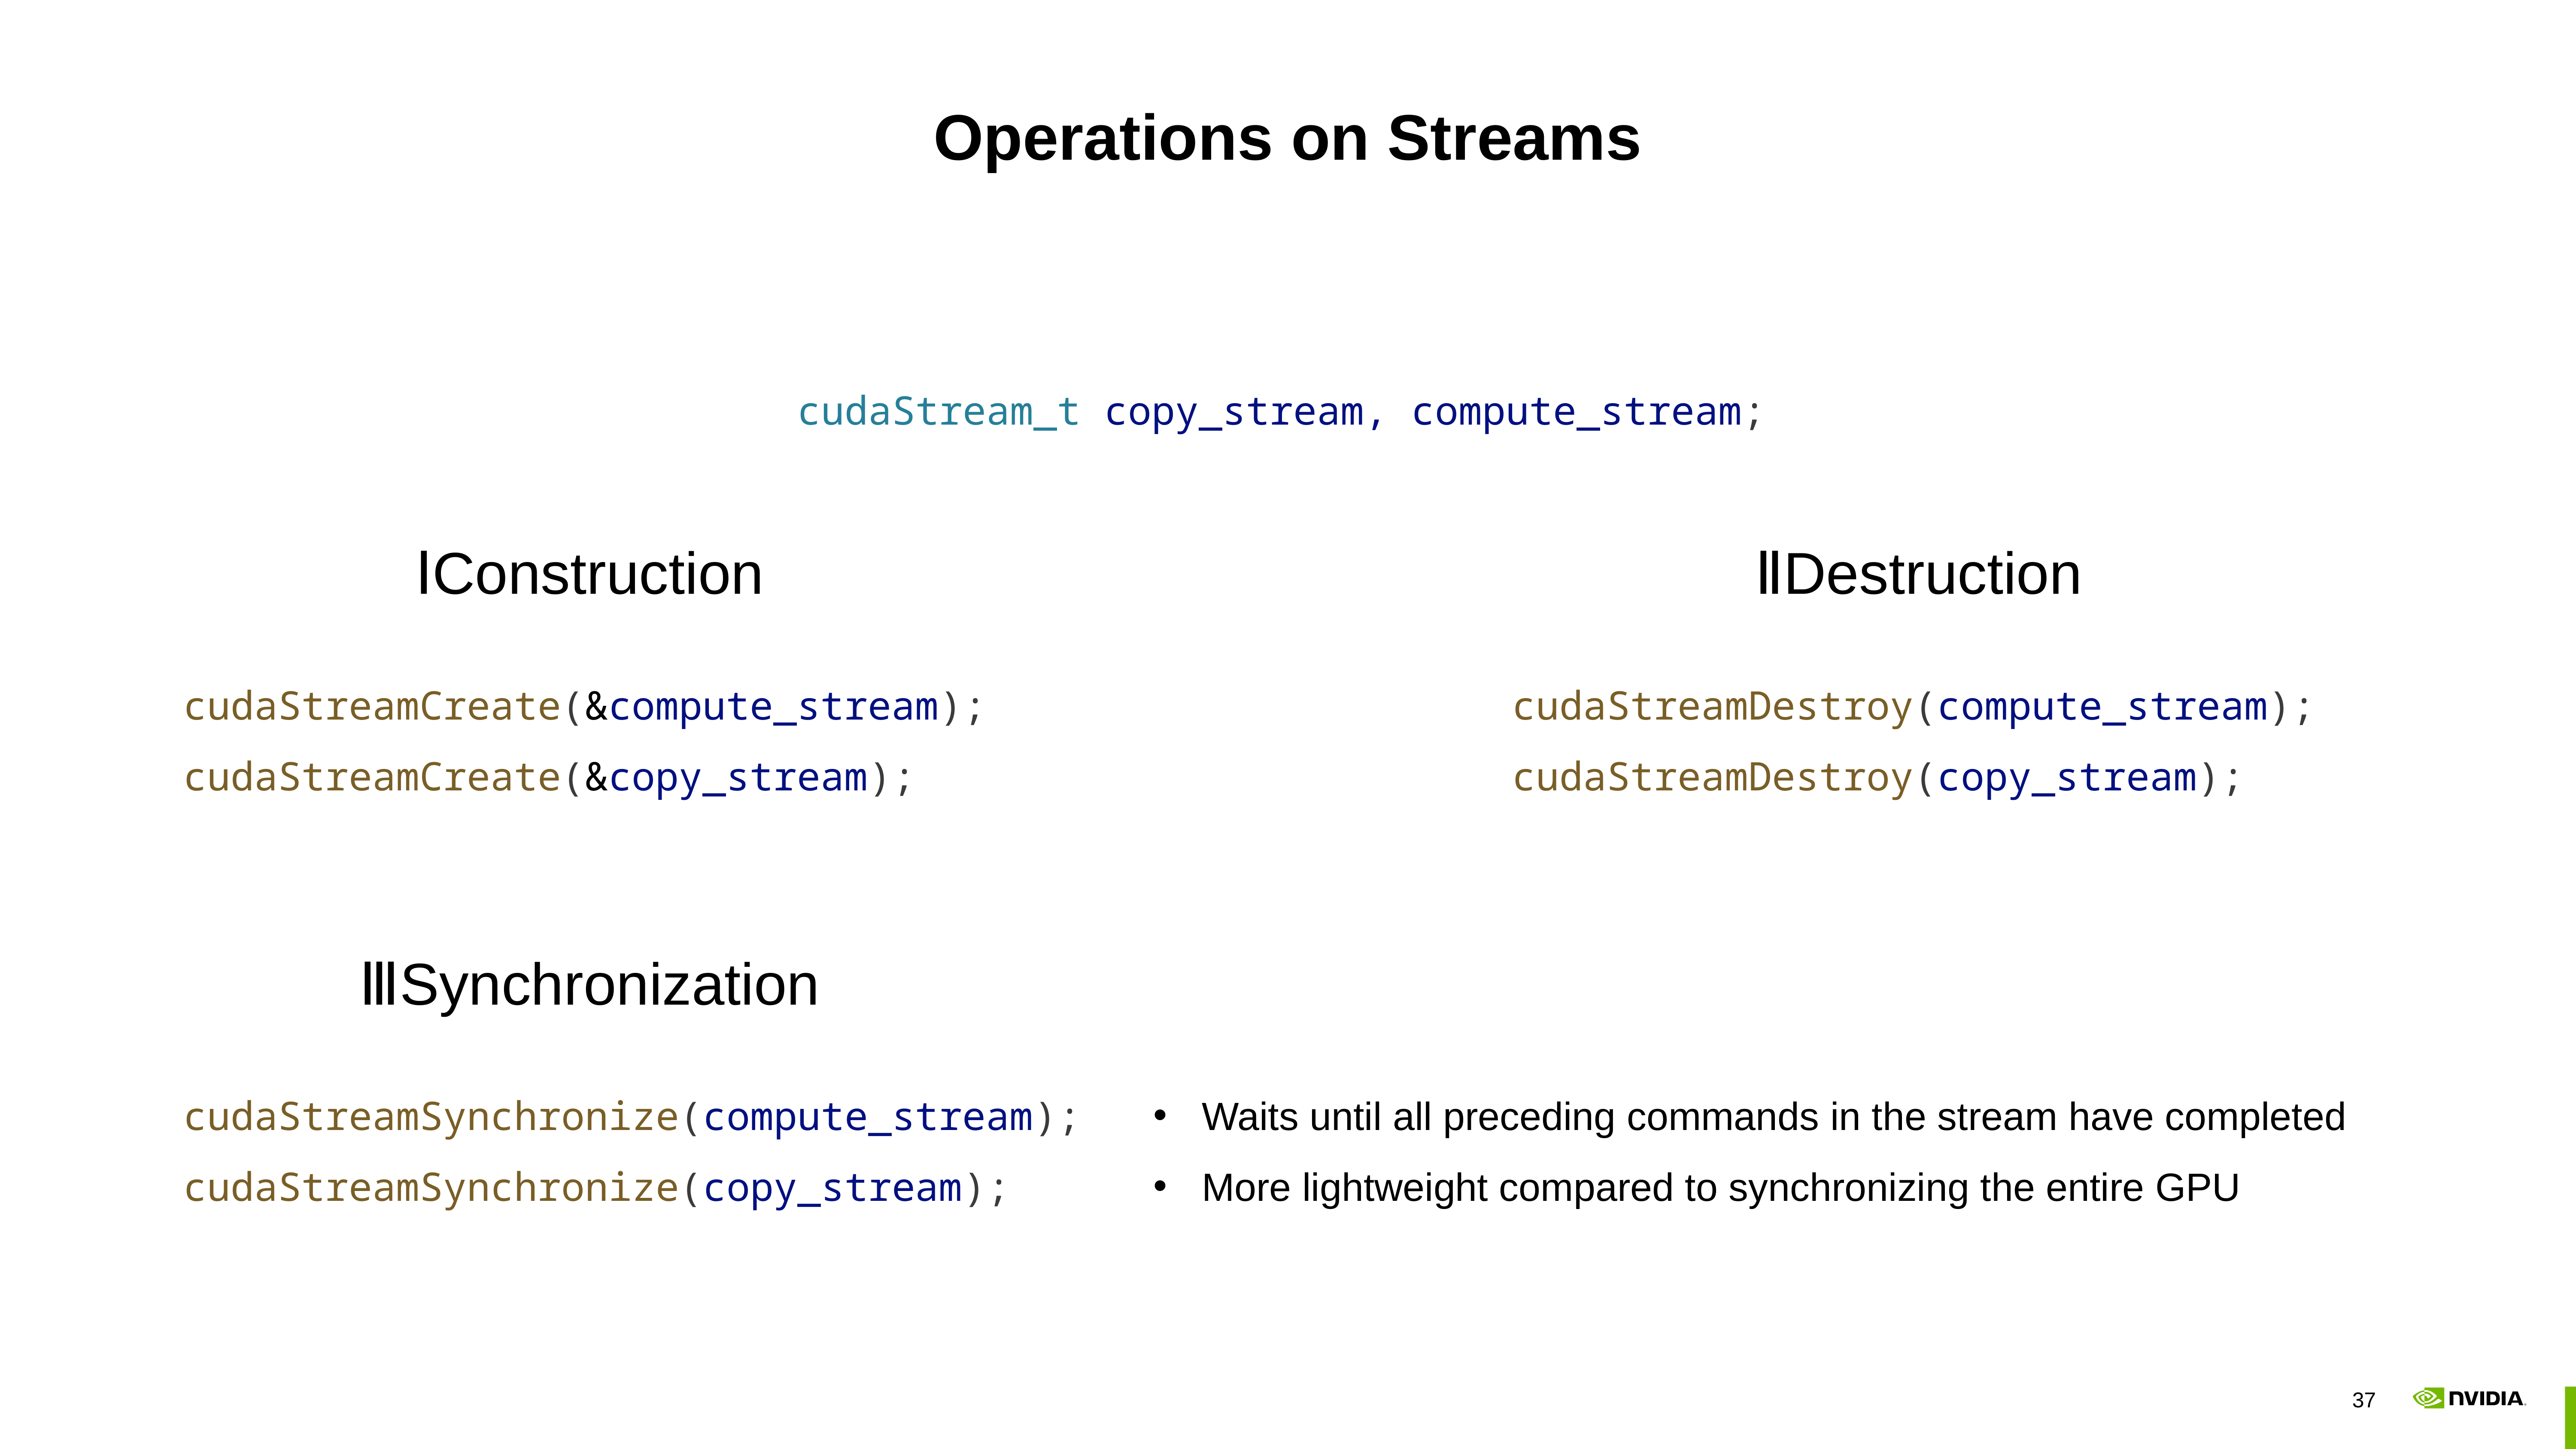

# Operations on Streams
cudaStream_t copy_stream, compute_stream;
ⅠConstruction
ⅡDestruction
cudaStreamCreate(&compute_stream);
cudaStreamCreate(&copy_stream);
cudaStreamDestroy(compute_stream);
cudaStreamDestroy(copy_stream);
ⅢSynchronization
cudaStreamSynchronize(compute_stream);
cudaStreamSynchronize(copy_stream);
Waits until all preceding commands in the stream have completed
More lightweight compared to synchronizing the entire GPU